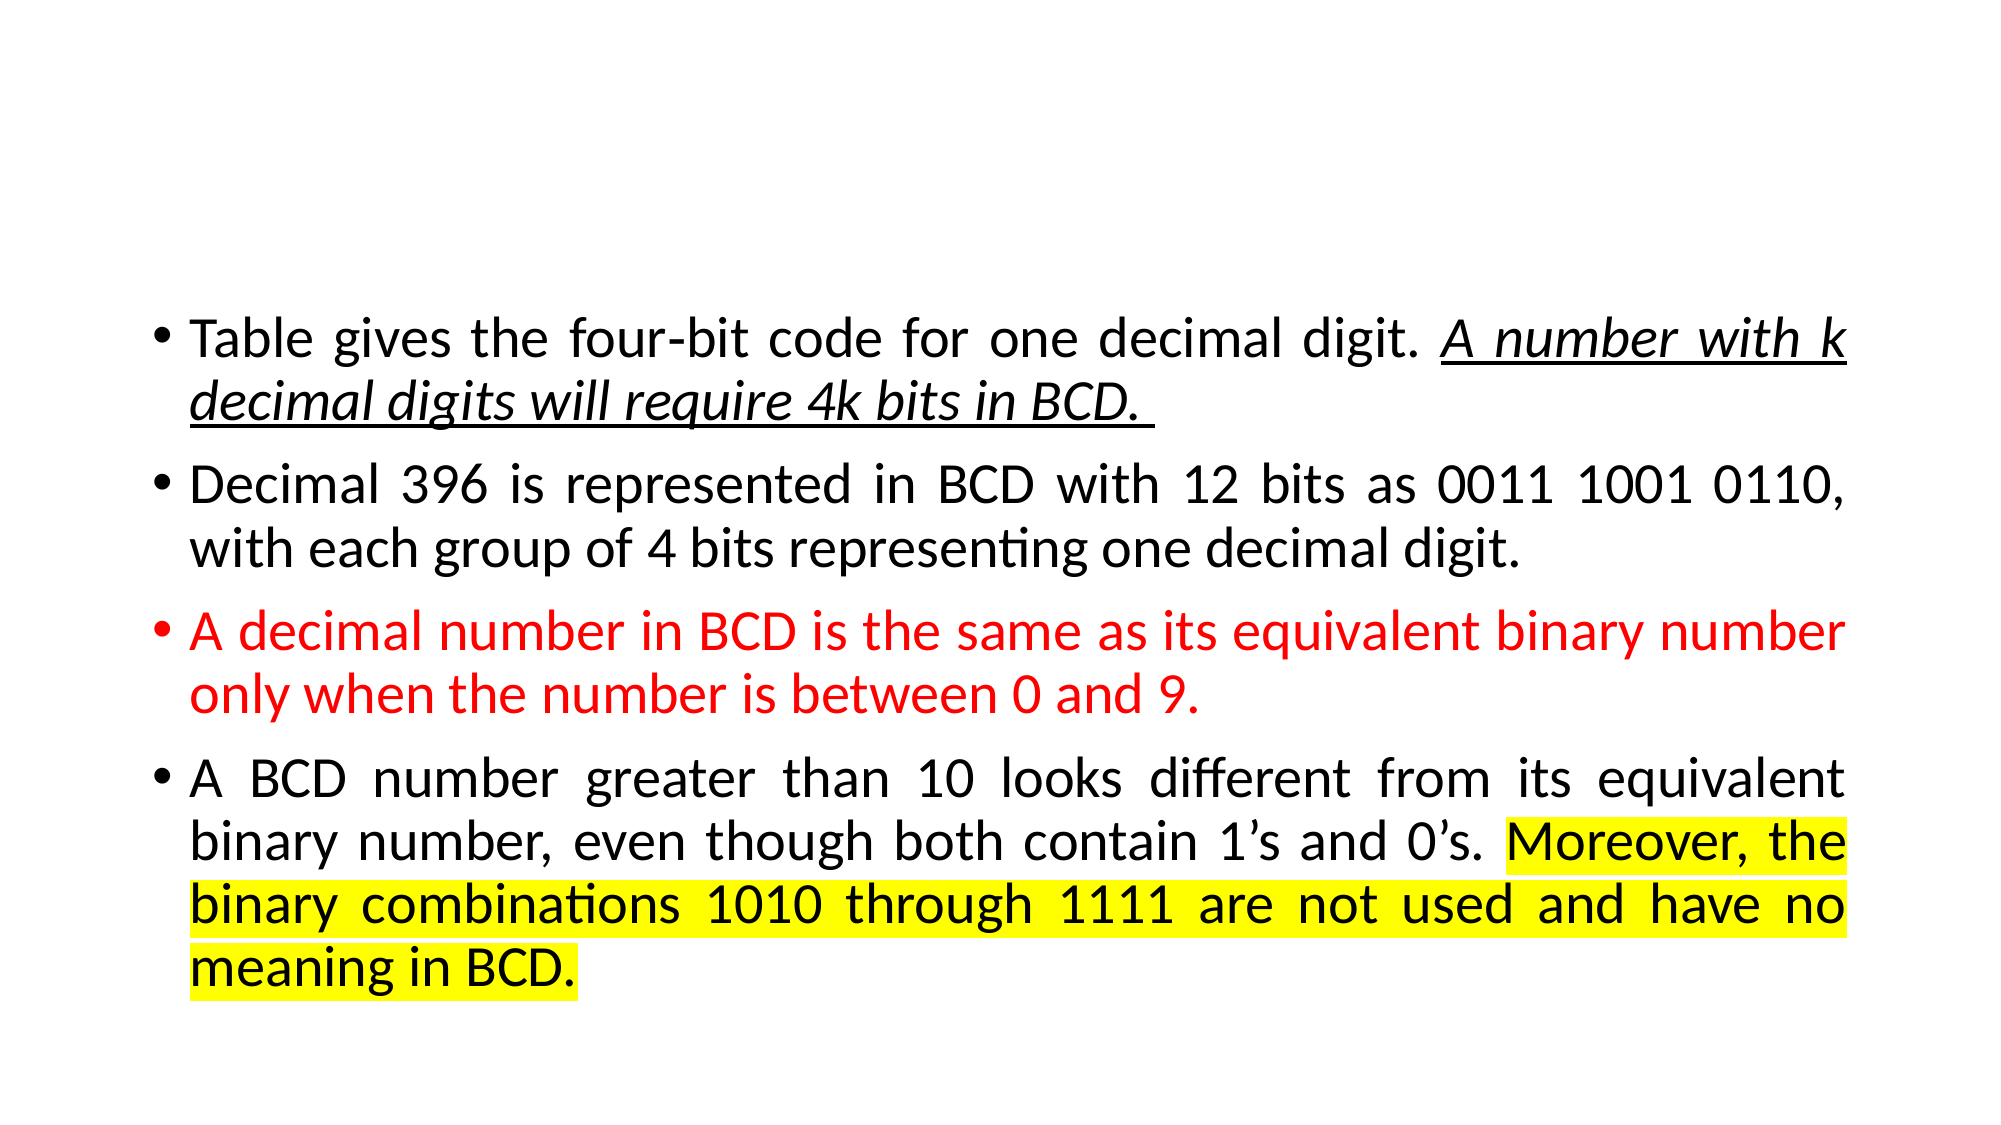

#
Table gives the four‐bit code for one decimal digit. A number with k decimal digits will require 4k bits in BCD.
Decimal 396 is represented in BCD with 12 bits as 0011 1001 0110, with each group of 4 bits representing one decimal digit.
A decimal number in BCD is the same as its equivalent binary number only when the number is between 0 and 9.
A BCD number greater than 10 looks different from its equivalent binary number, even though both contain 1’s and 0’s. Moreover, the binary combinations 1010 through 1111 are not used and have no meaning in BCD.